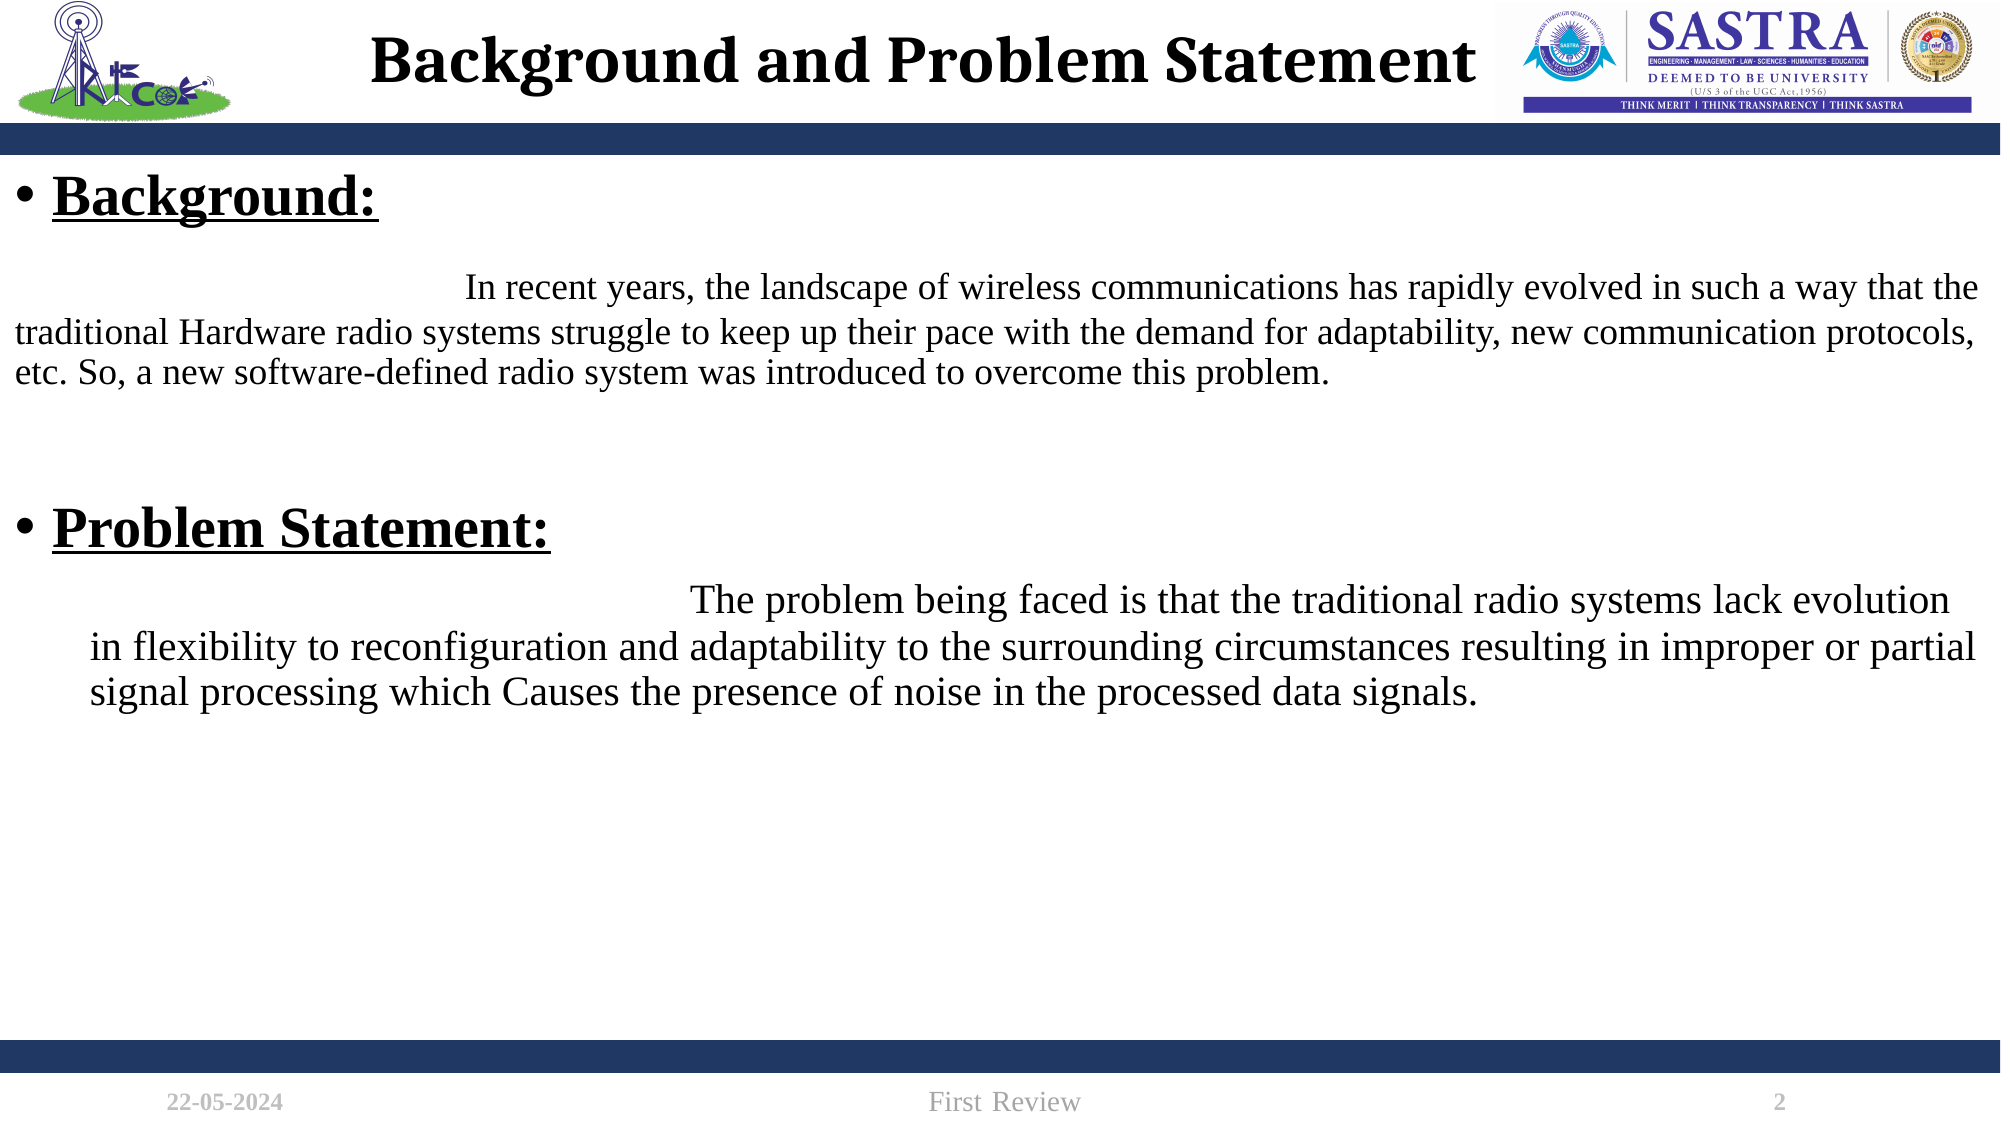

# Background and Problem Statement
Background:
			In recent years, the landscape of wireless communications has rapidly evolved in such a way that the traditional Hardware radio systems struggle to keep up their pace with the demand for adaptability, new communication protocols, etc. So, a new software-defined radio system was introduced to overcome this problem.

Problem Statement:
				The problem being faced is that the traditional radio systems lack evolution in flexibility to reconfiguration and adaptability to the surrounding circumstances resulting in improper or partial signal processing which Causes the presence of noise in the processed data signals.
First Review
2
22-05-2024